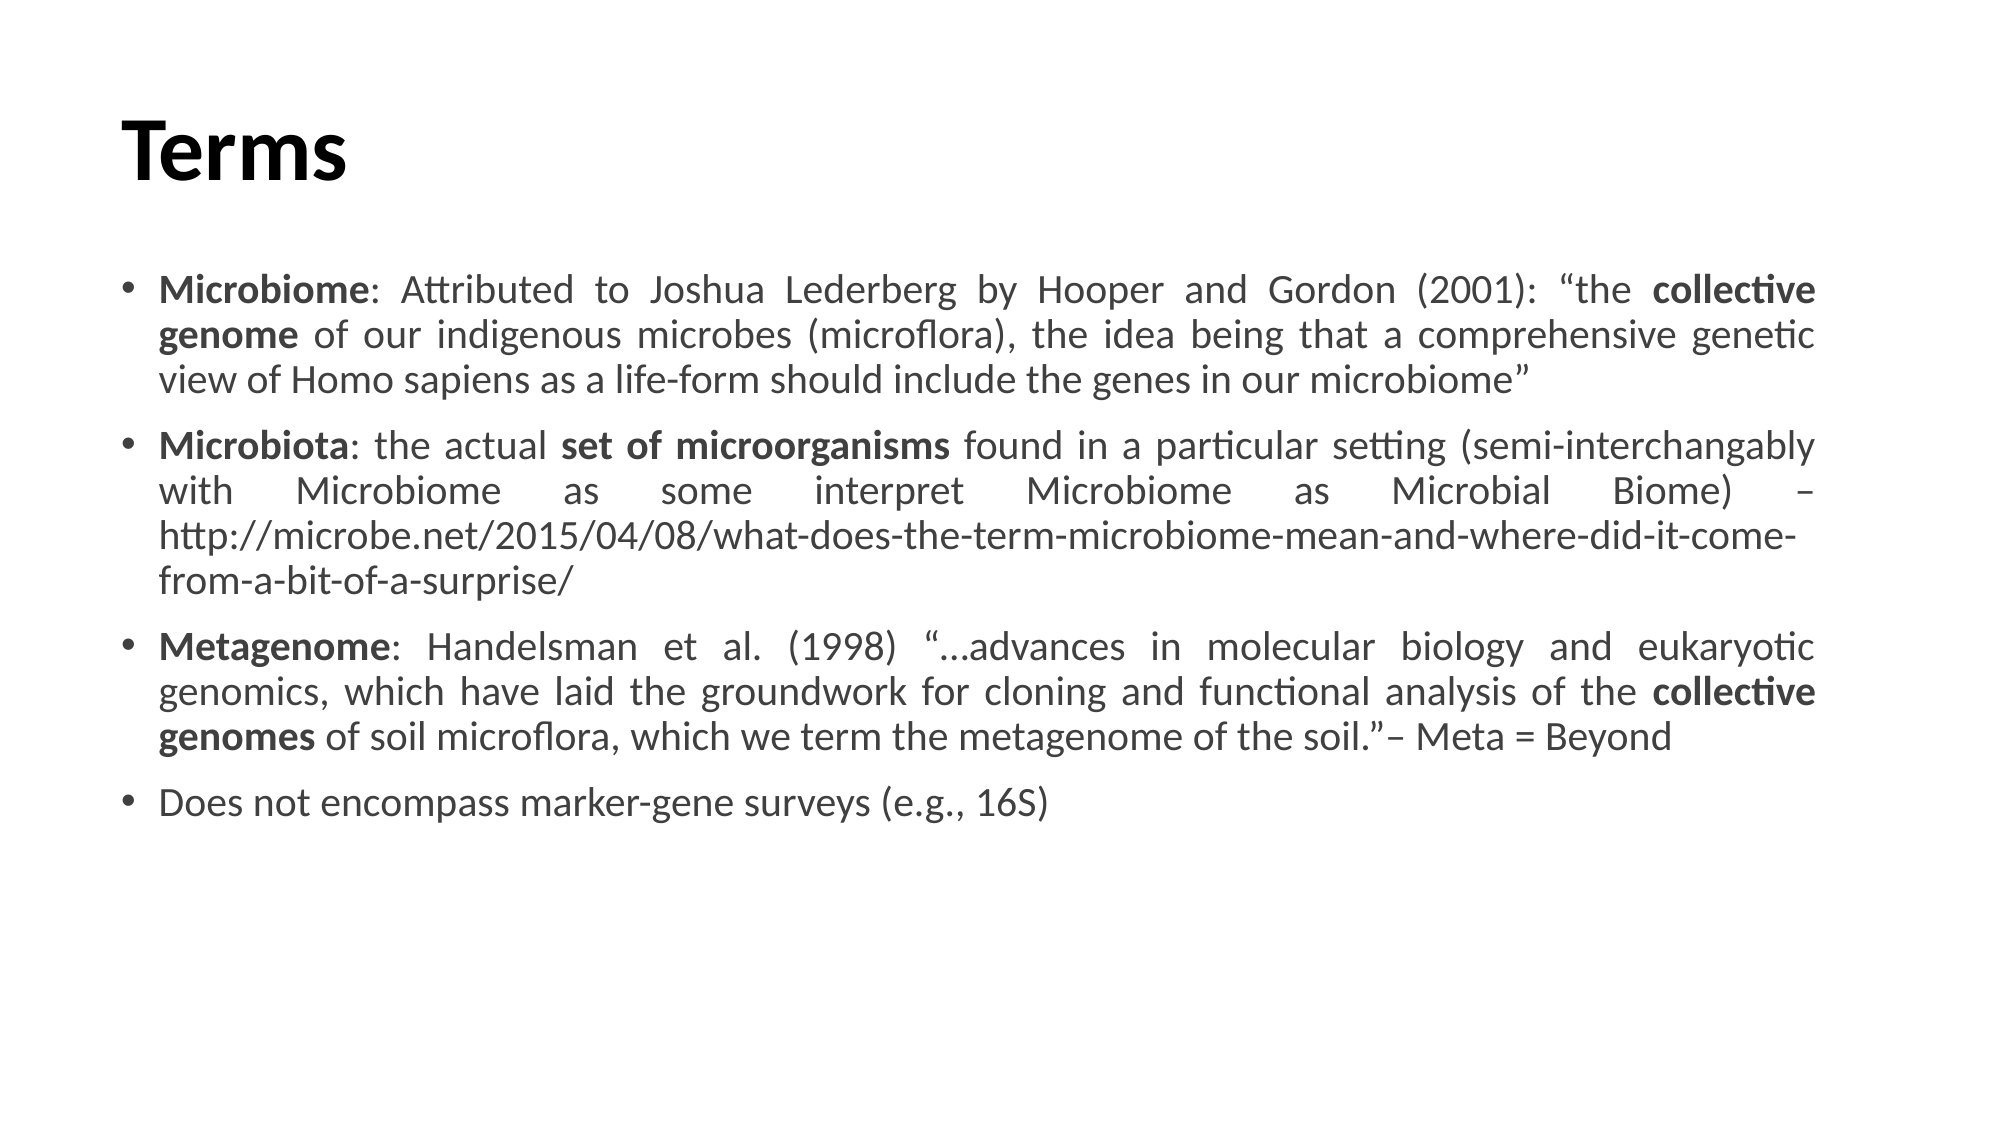

# Terms
Microbiome: Attributed to Joshua Lederberg by Hooper and Gordon (2001): “the collective genome of our indigenous microbes (microflora), the idea being that a comprehensive genetic view of Homo sapiens as a life-form should include the genes in our microbiome”
Microbiota: the actual set of microorganisms found in a particular setting (semi-interchangably with Microbiome as some interpret Microbiome as Microbial Biome) – http://microbe.net/2015/04/08/what-does-the-term-microbiome-mean-and-where-did-it-come-from-a-bit-of-a-surprise/
Metagenome: Handelsman et al. (1998) “…advances in molecular biology and eukaryotic genomics, which have laid the groundwork for cloning and functional analysis of the collective genomes of soil microflora, which we term the metagenome of the soil.”– Meta = Beyond
Does not encompass marker-gene surveys (e.g., 16S)